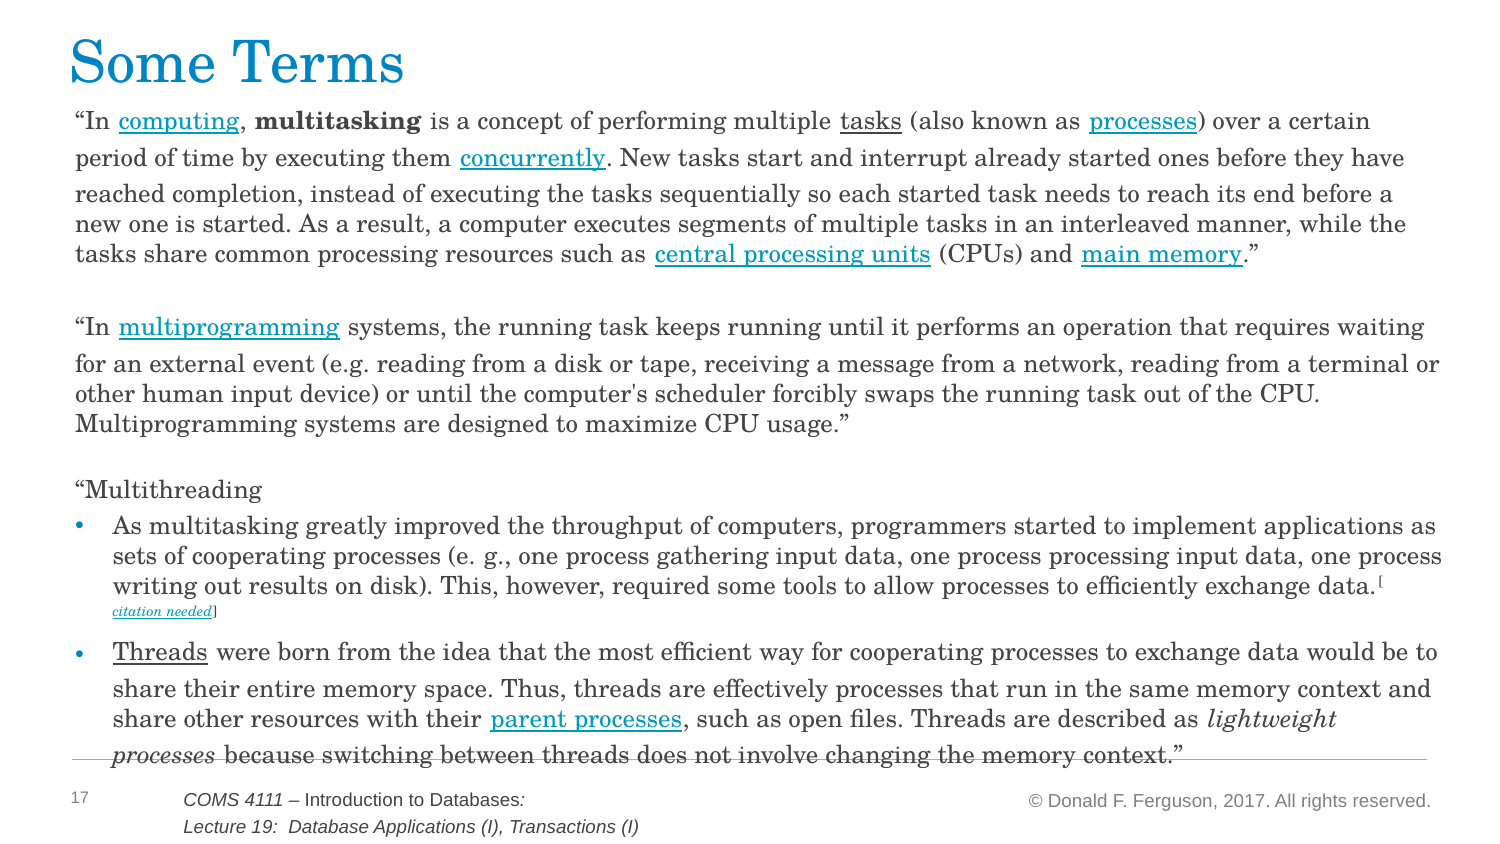

# Some Terms
“In computing, multitasking is a concept of performing multiple tasks (also known as processes) over a certain period of time by executing them concurrently. New tasks start and interrupt already started ones before they have reached completion, instead of executing the tasks sequentially so each started task needs to reach its end before a new one is started. As a result, a computer executes segments of multiple tasks in an interleaved manner, while the tasks share common processing resources such as central processing units (CPUs) and main memory.”
“In multiprogramming systems, the running task keeps running until it performs an operation that requires waiting for an external event (e.g. reading from a disk or tape, receiving a message from a network, reading from a terminal or other human input device) or until the computer's scheduler forcibly swaps the running task out of the CPU. Multiprogramming systems are designed to maximize CPU usage.”
“Multithreading
As multitasking greatly improved the throughput of computers, programmers started to implement applications as sets of cooperating processes (e. g., one process gathering input data, one process processing input data, one process writing out results on disk). This, however, required some tools to allow processes to efficiently exchange data.[citation needed]
Threads were born from the idea that the most efficient way for cooperating processes to exchange data would be to share their entire memory space. Thus, threads are effectively processes that run in the same memory context and share other resources with their parent processes, such as open files. Threads are described as lightweight processes because switching between threads does not involve changing the memory context.”